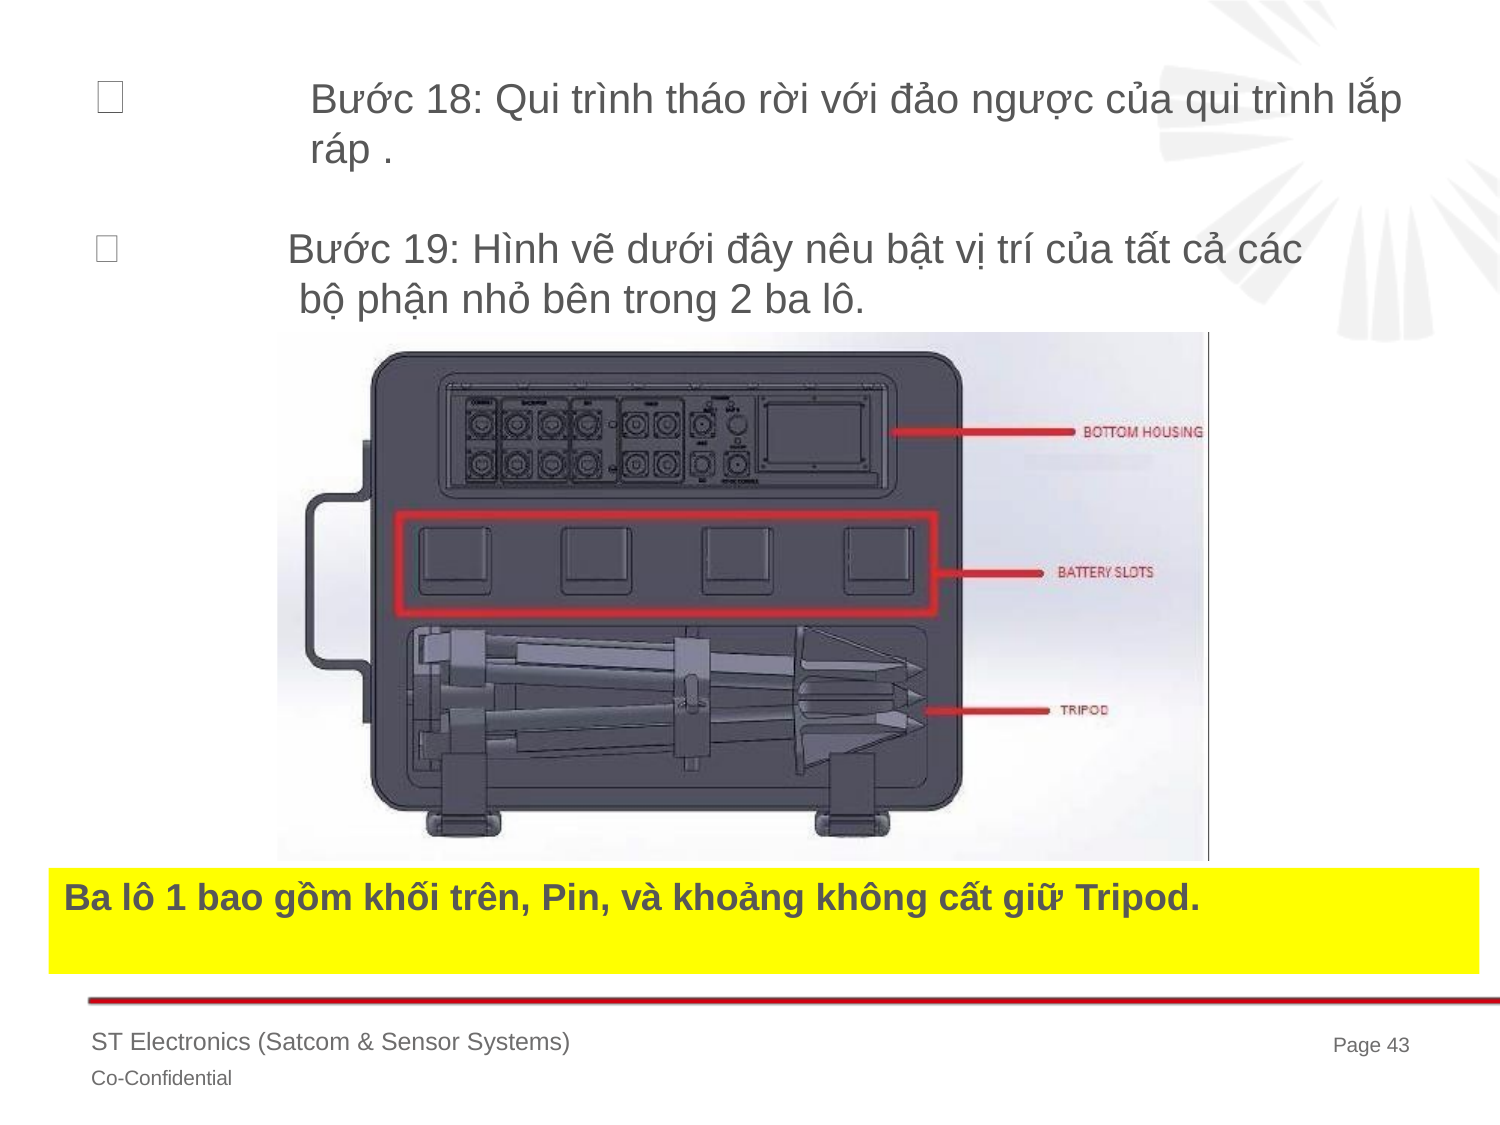

# Bước 18: Qui trình tháo rời với đảo ngược của qui trình lắp  ráp .

Bước 19: Hình vẽ dưới đây nêu bật vị trí của tất cả các  bộ phận nhỏ bên trong 2 ba lô.

Ba lô 1 bao gồm khối trên, Pin, và khoảng không cất giữ Tripod.
ST Electronics (Satcom & Sensor Systems)
Co-Confidential
Page 43